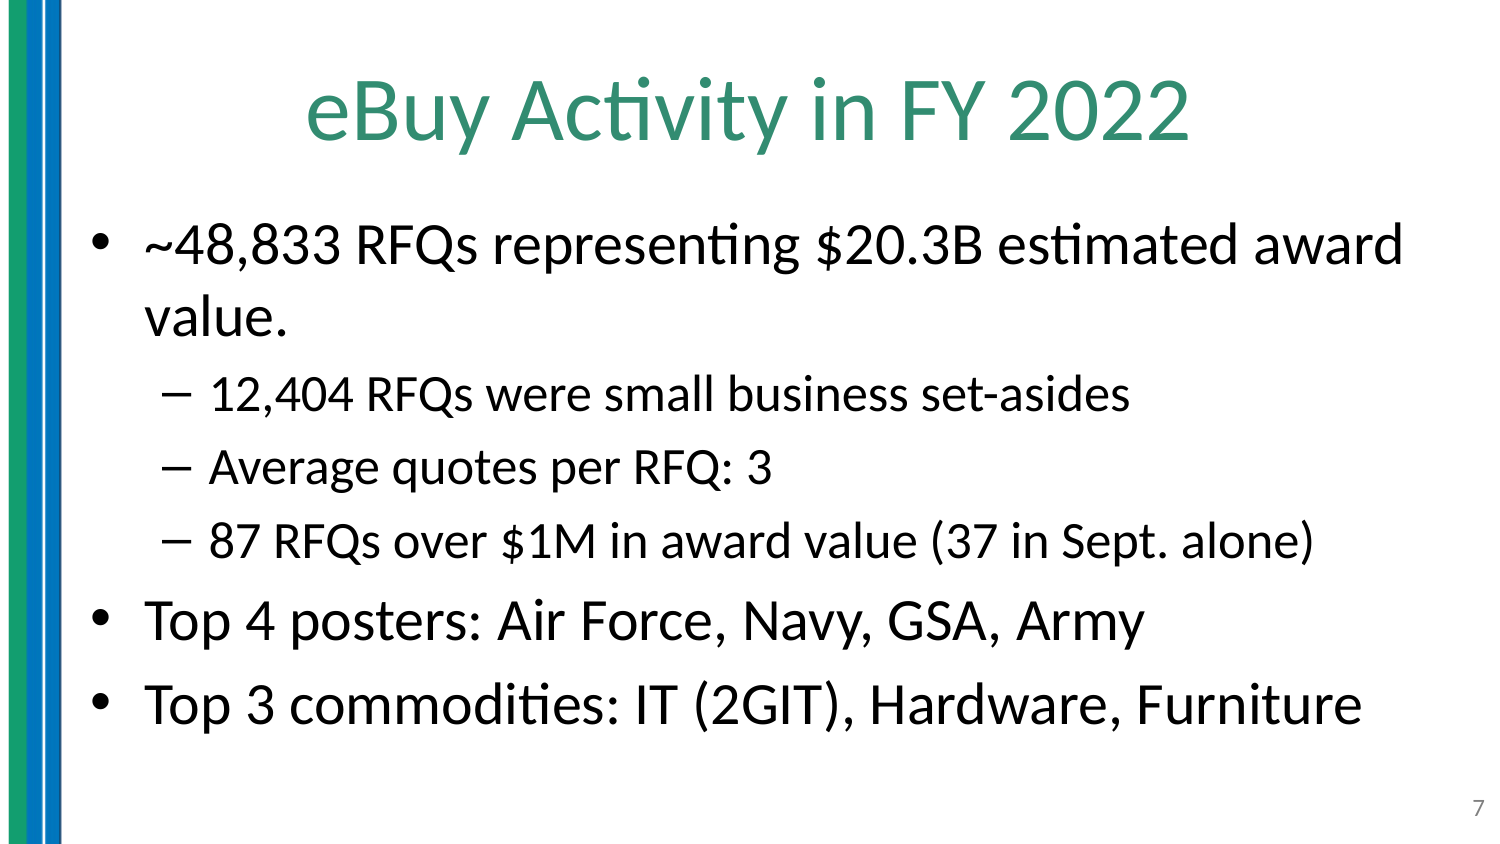

# eBuy Activity in FY 2022
~48,833 RFQs representing $20.3B estimated award value.
12,404 RFQs were small business set-asides
Average quotes per RFQ: 3
87 RFQs over $1M in award value (37 in Sept. alone)
Top 4 posters: Air Force, Navy, GSA, Army
Top 3 commodities: IT (2GIT), Hardware, Furniture